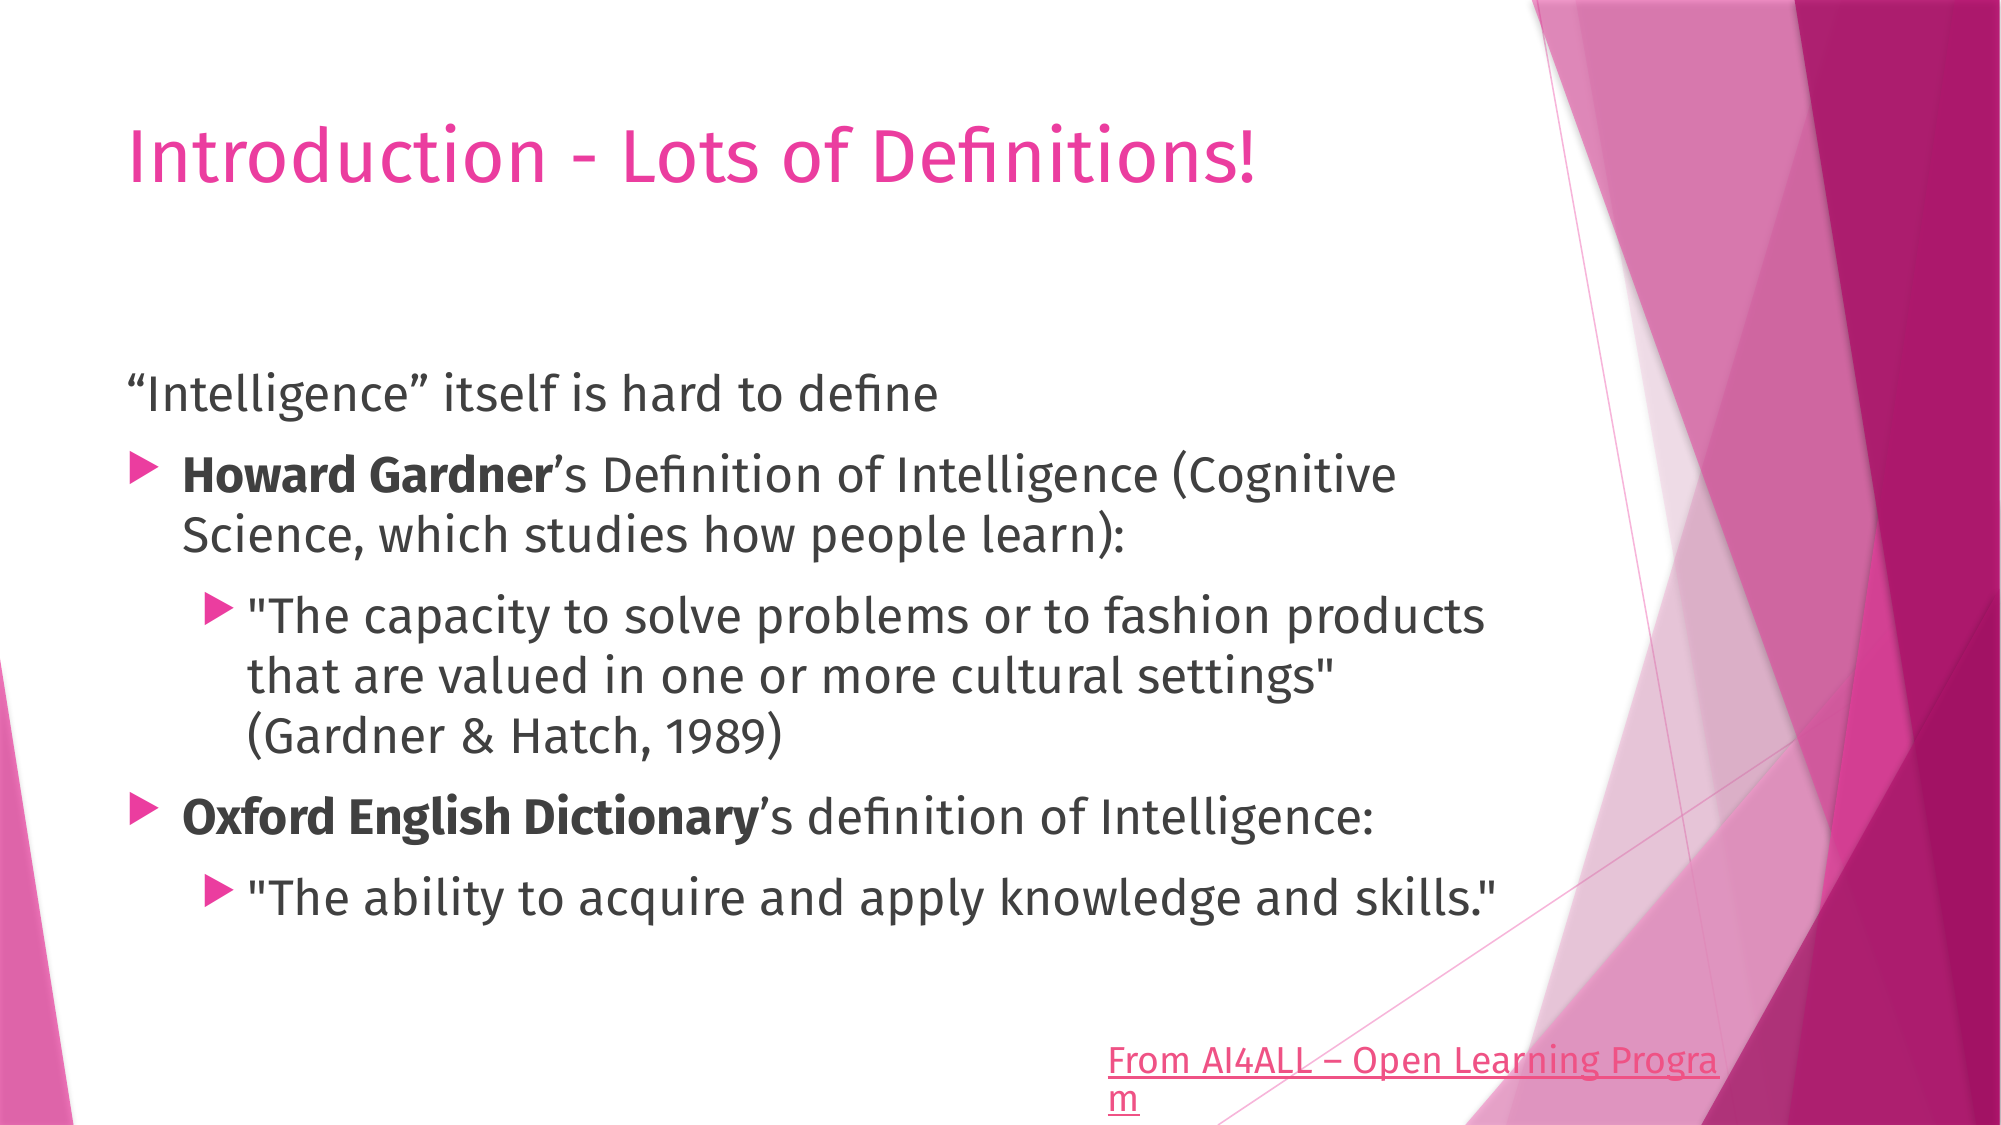

# Introduction - Lots of Definitions!
“Intelligence” itself is hard to define
Howard Gardner’s Definition of Intelligence (Cognitive Science, which studies how people learn):
"The capacity to solve problems or to fashion products that are valued in one or more cultural settings" (Gardner & Hatch, 1989)
Oxford English Dictionary’s definition of Intelligence:
"The ability to acquire and apply knowledge and skills."

From AI4ALL – Open Learning Program